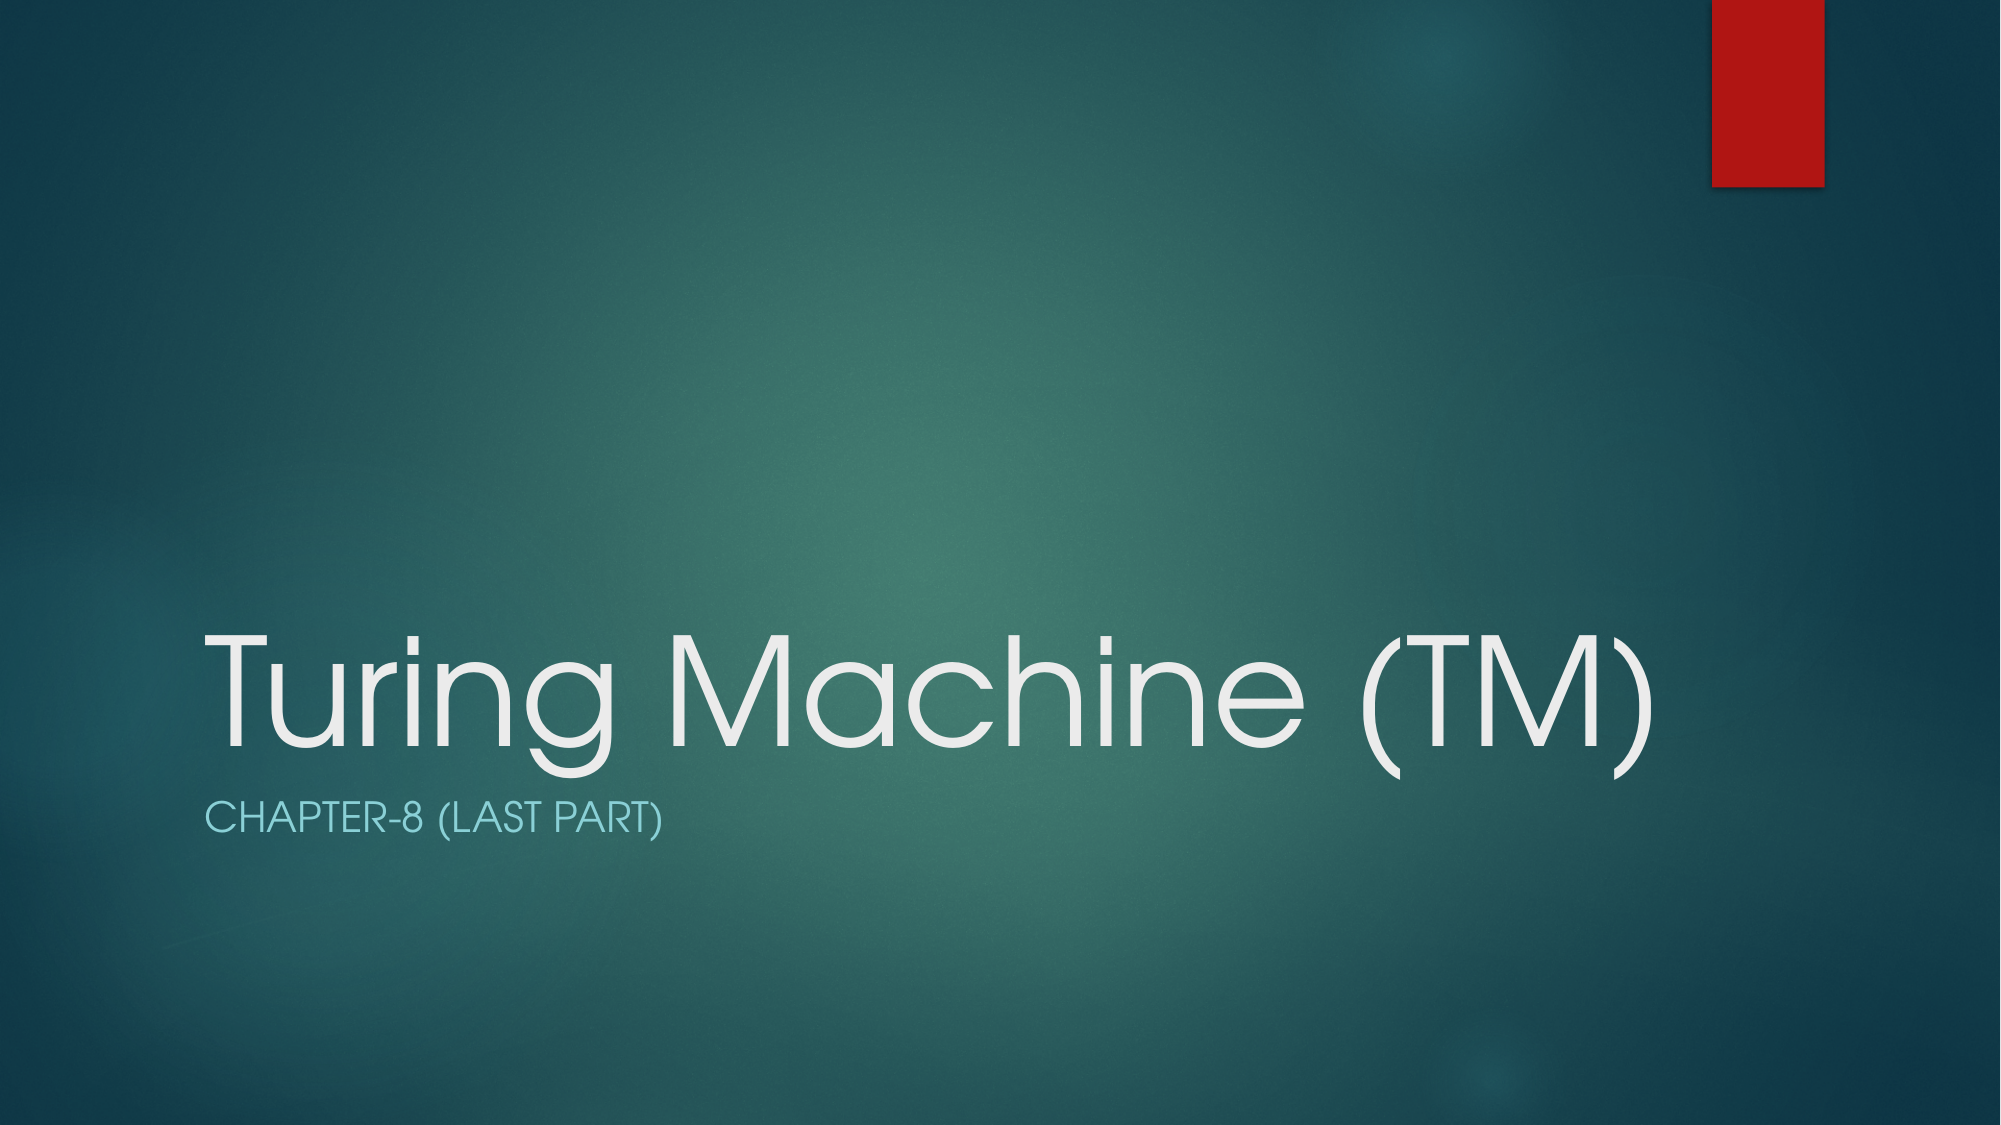

# Turing Machine (TM)
Chapter-8 (Last Part)